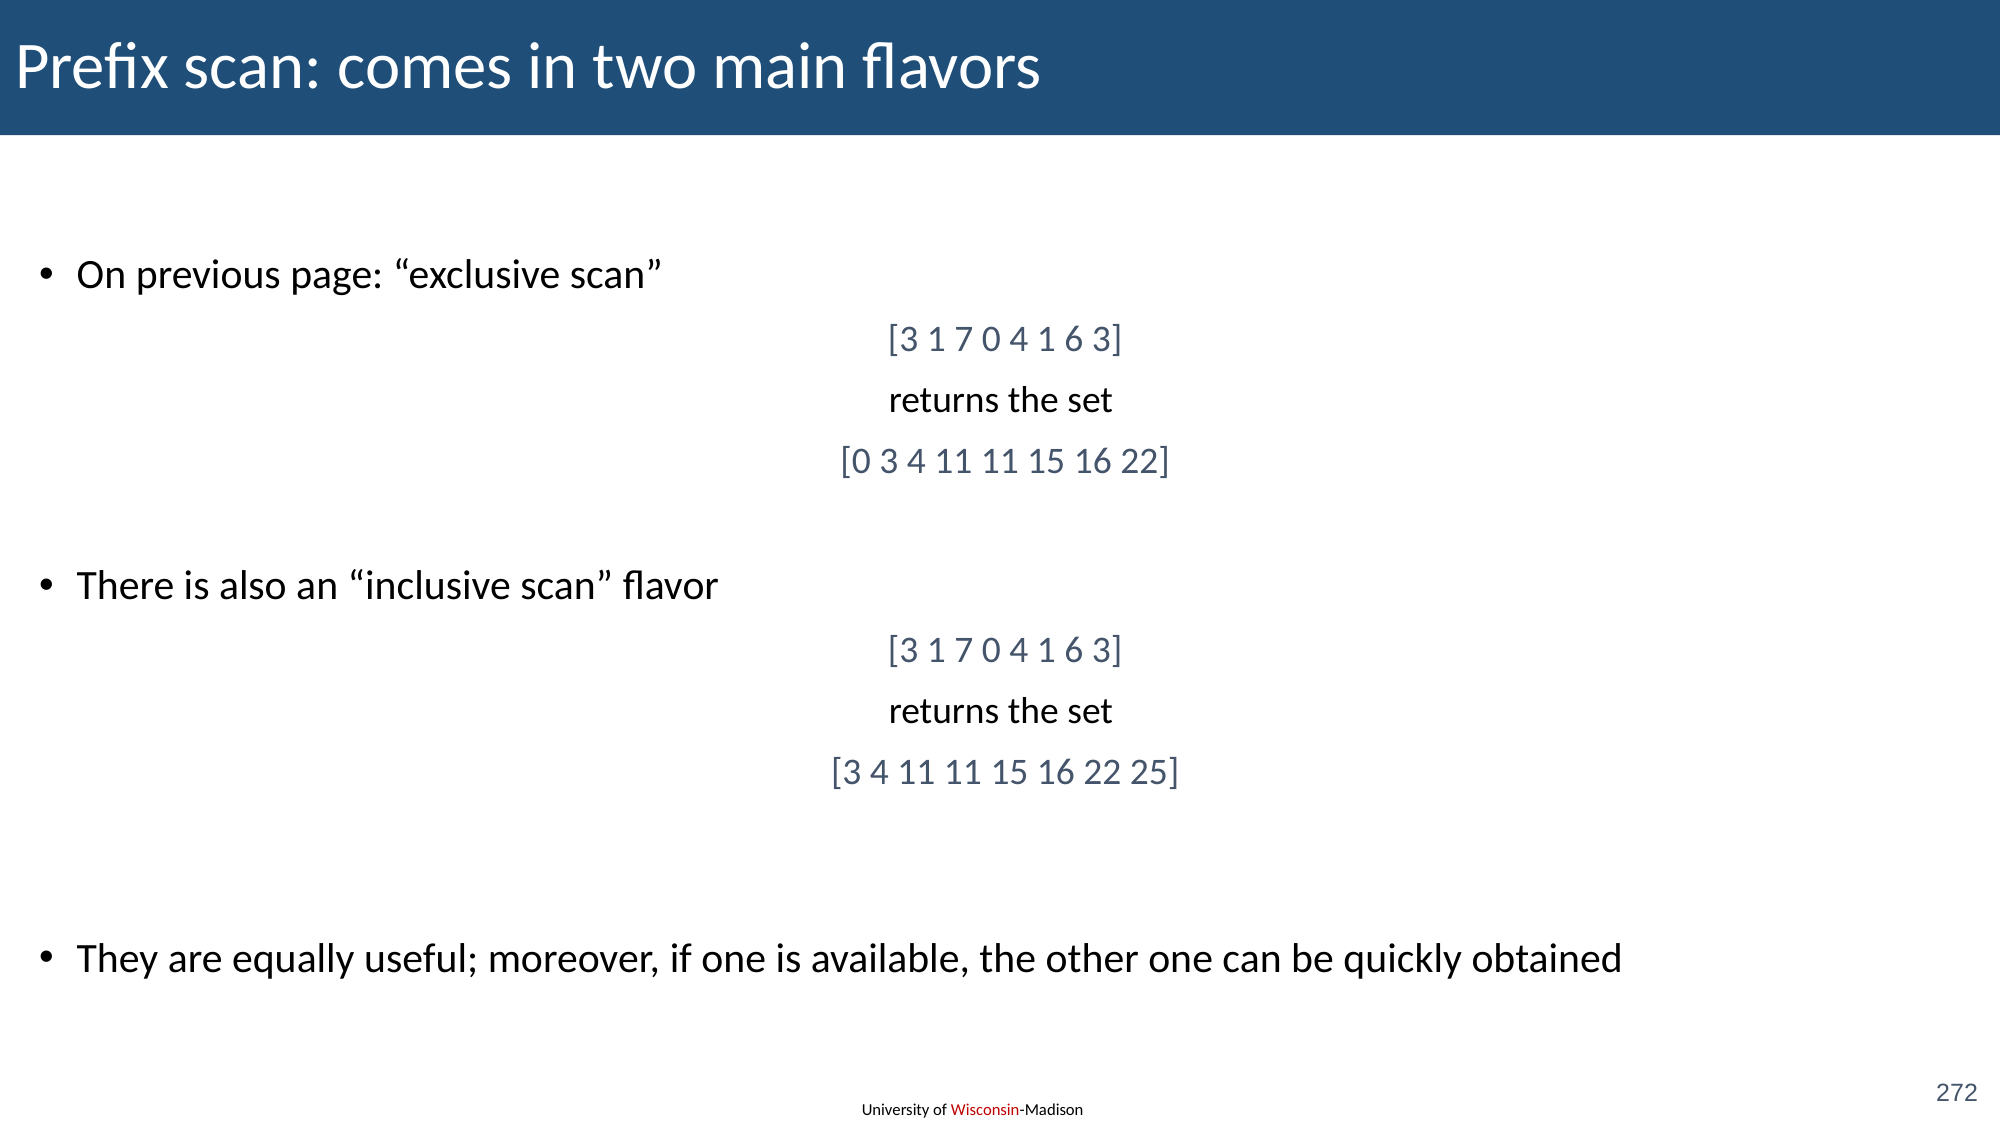

# Prefix scan: comes in two main flavors
On previous page: “exclusive scan”
[3 1 7 0 4 1 6 3]
returns the set
[0 3 4 11 11 15 16 22]

There is also an “inclusive scan” flavor
[3 1 7 0 4 1 6 3]
returns the set
[3 4 11 11 15 16 22 25]

They are equally useful; moreover, if one is available, the other one can be quickly obtained
272